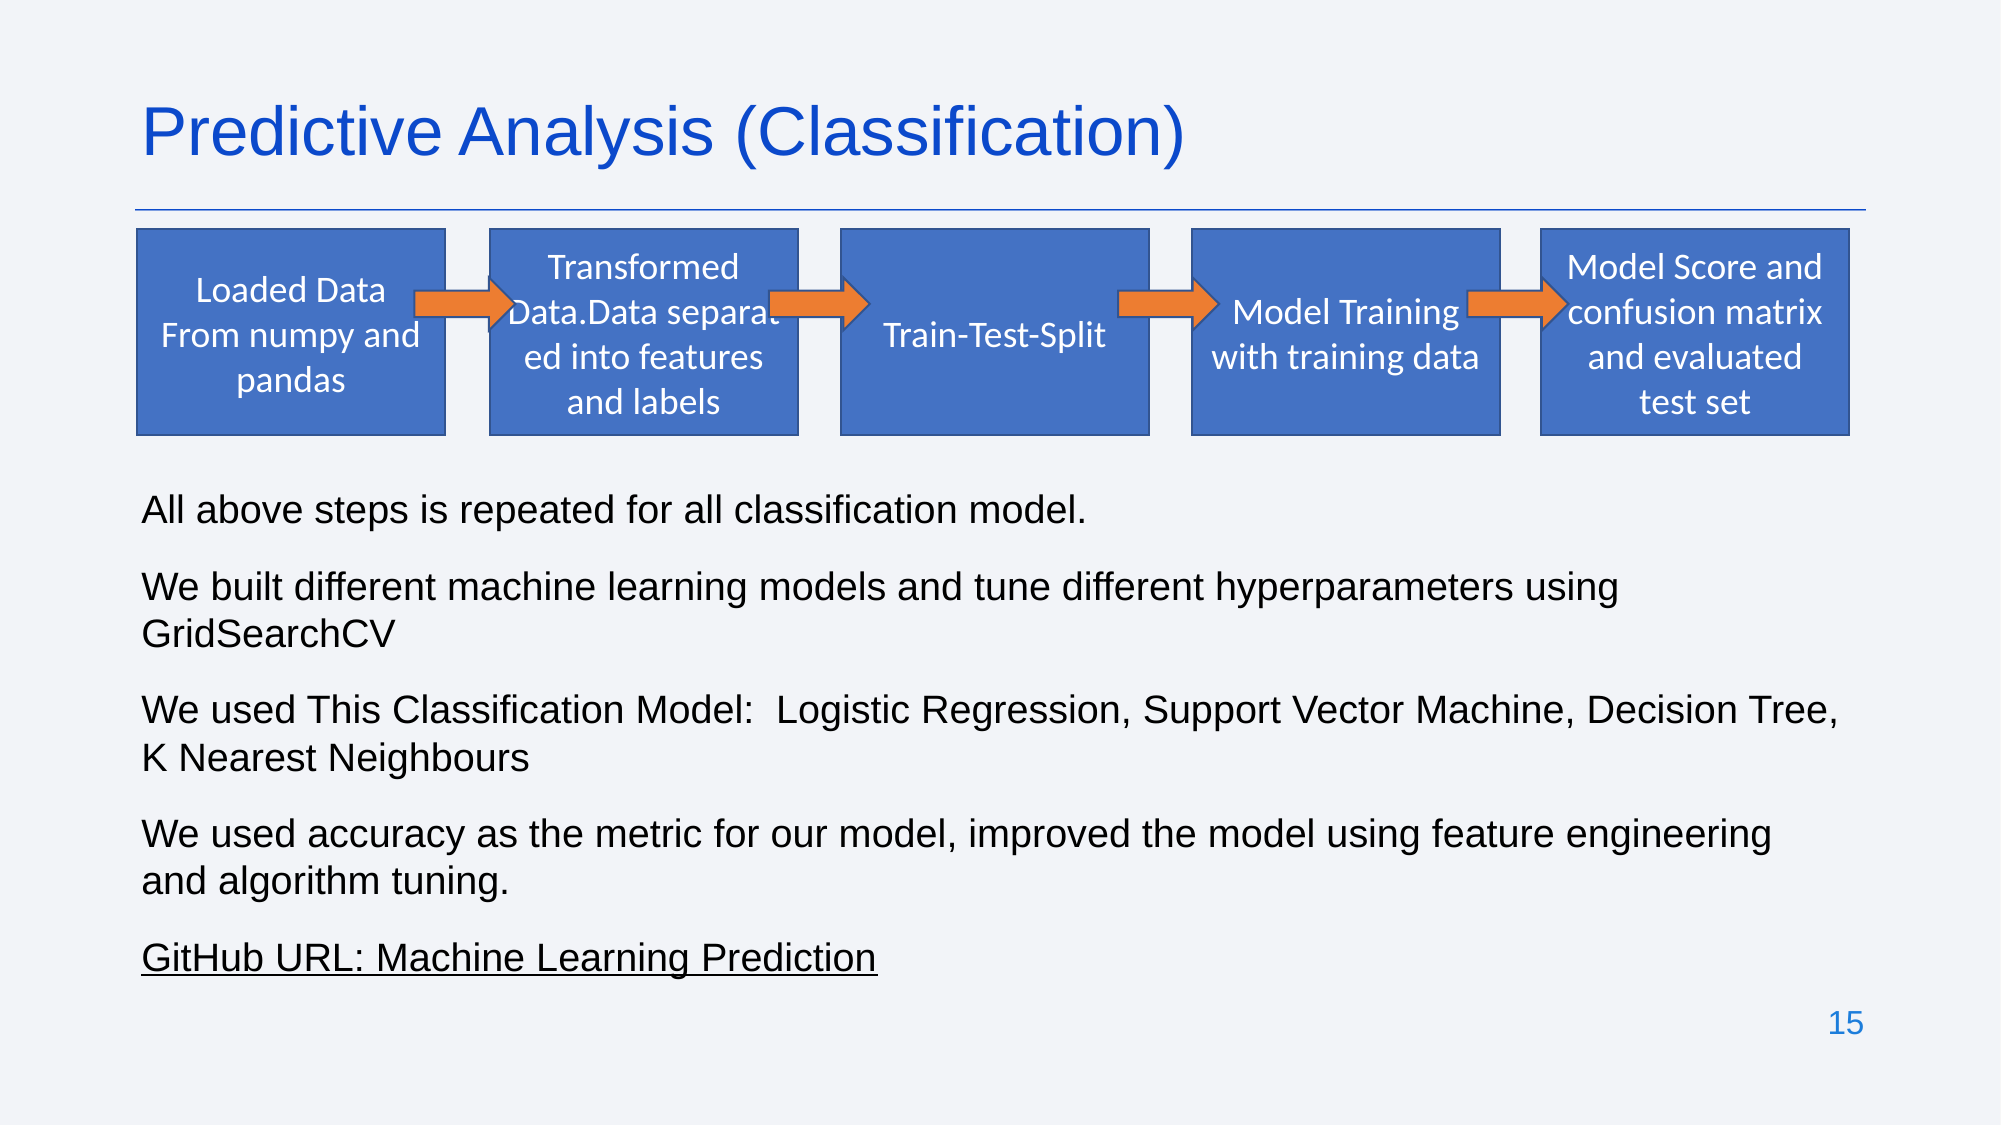

Predictive Analysis (Classification)

All above steps is repeated for all classification model.
We built different machine learning models and tune different hyperparameters using GridSearchCV
We used This Classification Model:  Logistic Regression, Support Vector Machine, Decision Tree, K Nearest Neighbours
We used accuracy as the metric for our model, improved the model using feature engineering and algorithm tuning.
GitHub URL: Machine Learning Prediction

Loaded Data From numpy and pandas
Transformed Data.Data separated into features and labels
Train-Test-Split
Model Training with training data
Model Score and confusion matrix and evaluated test set

15